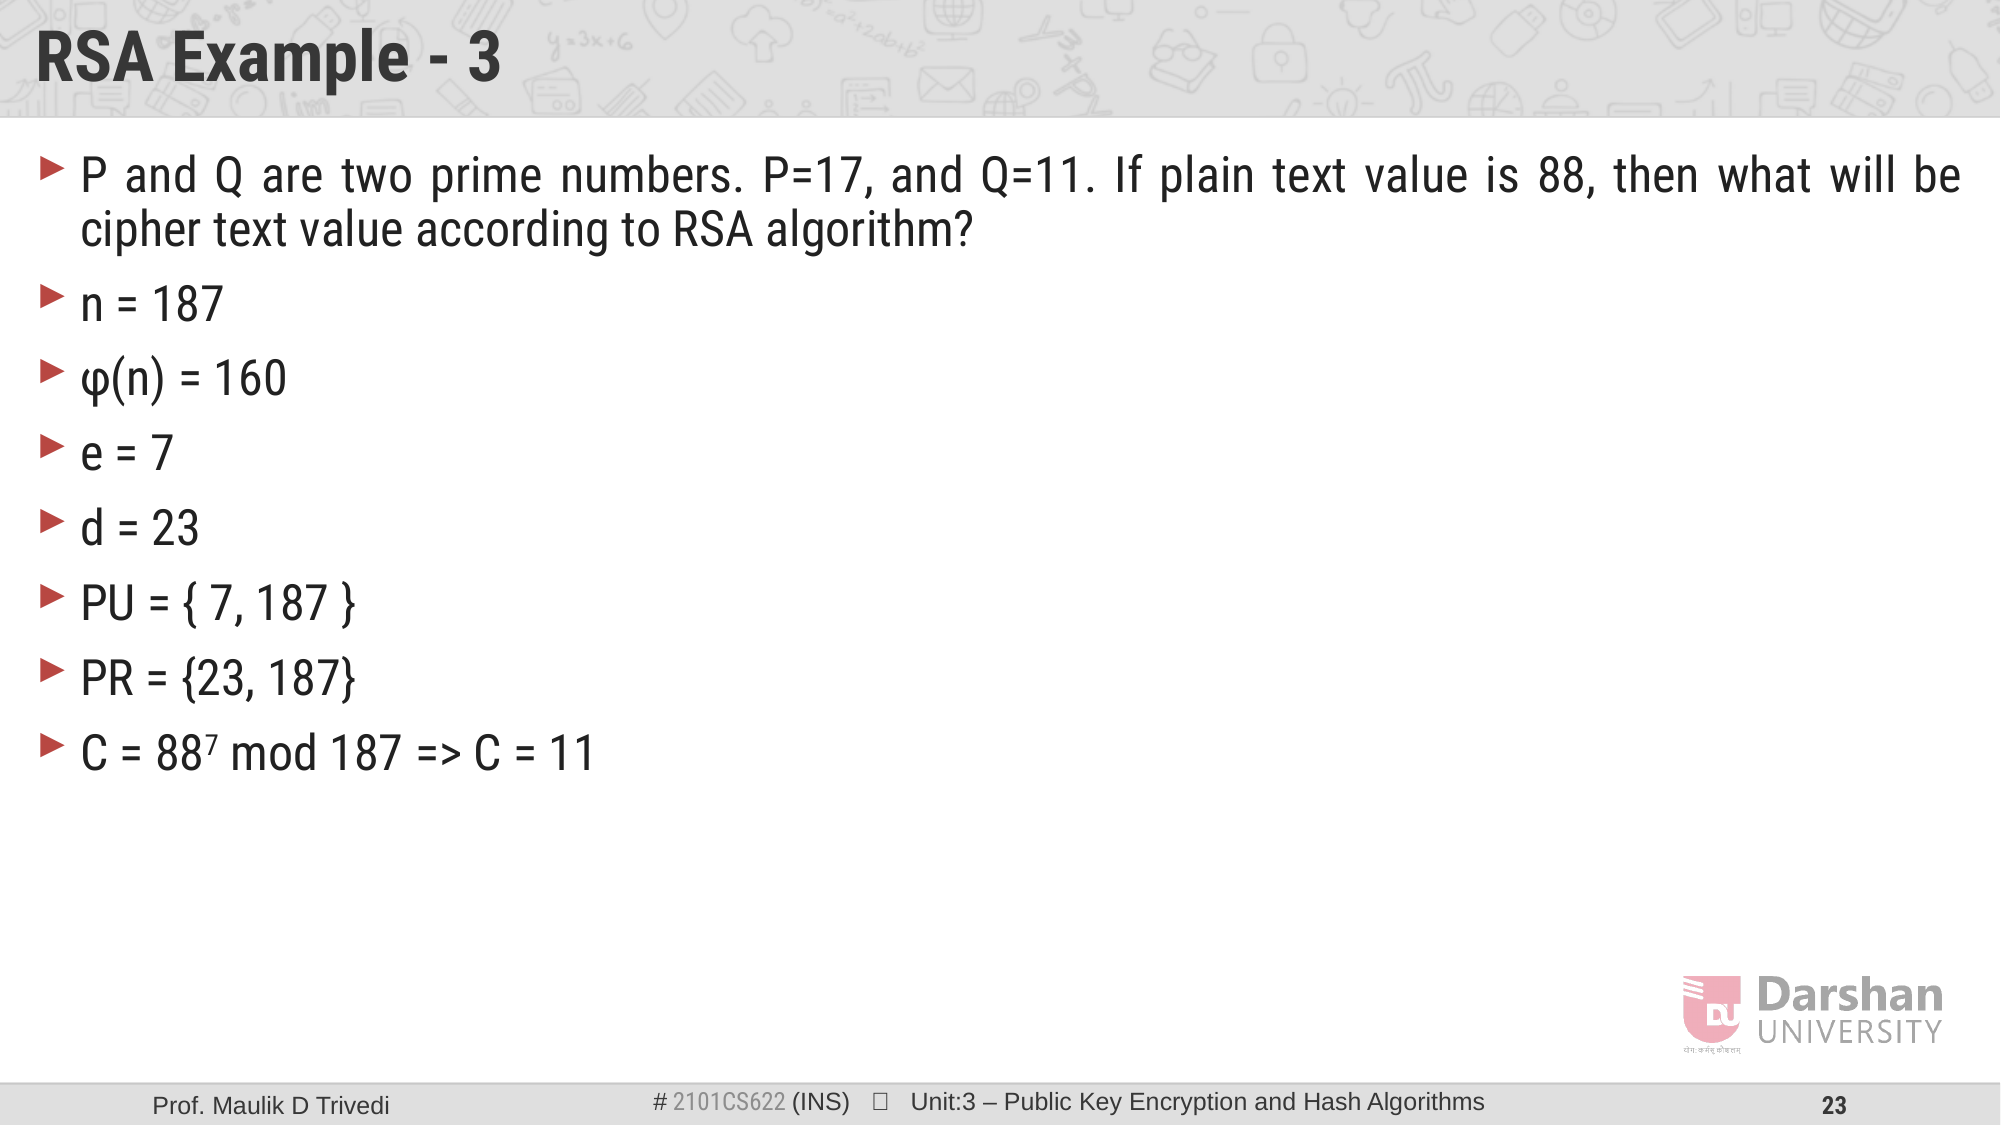

# RSA Example - 3
P and Q are two prime numbers. P=17, and Q=11. If plain text value is 88, then what will be cipher text value according to RSA algorithm?
n = 187
φ(n) = 160
e = 7
d = 23
PU = { 7, 187 }
PR = {23, 187}
C = 887 mod 187 => C = 11